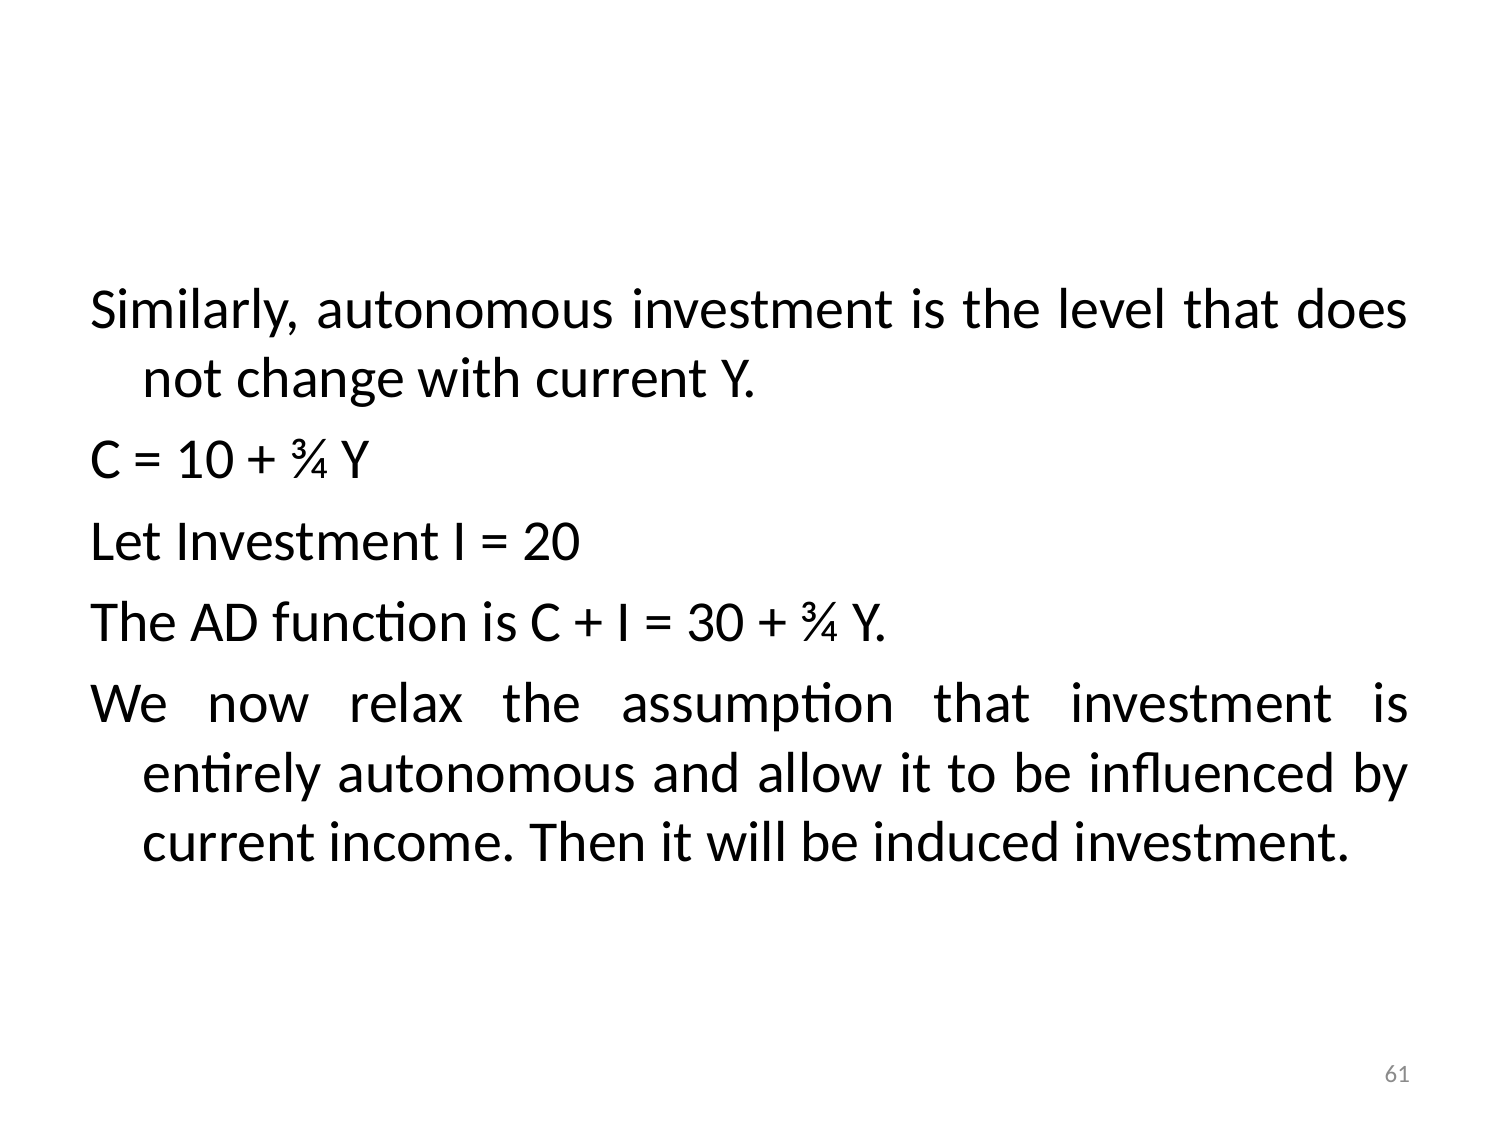

#
Similarly, autonomous investment is the level that does not change with current Y.
C = 10 + ¾ Y
Let Investment I = 20
The AD function is C + I = 30 + ¾ Y.
We now relax the assumption that investment is entirely autonomous and allow it to be influenced by current income. Then it will be induced investment.

61